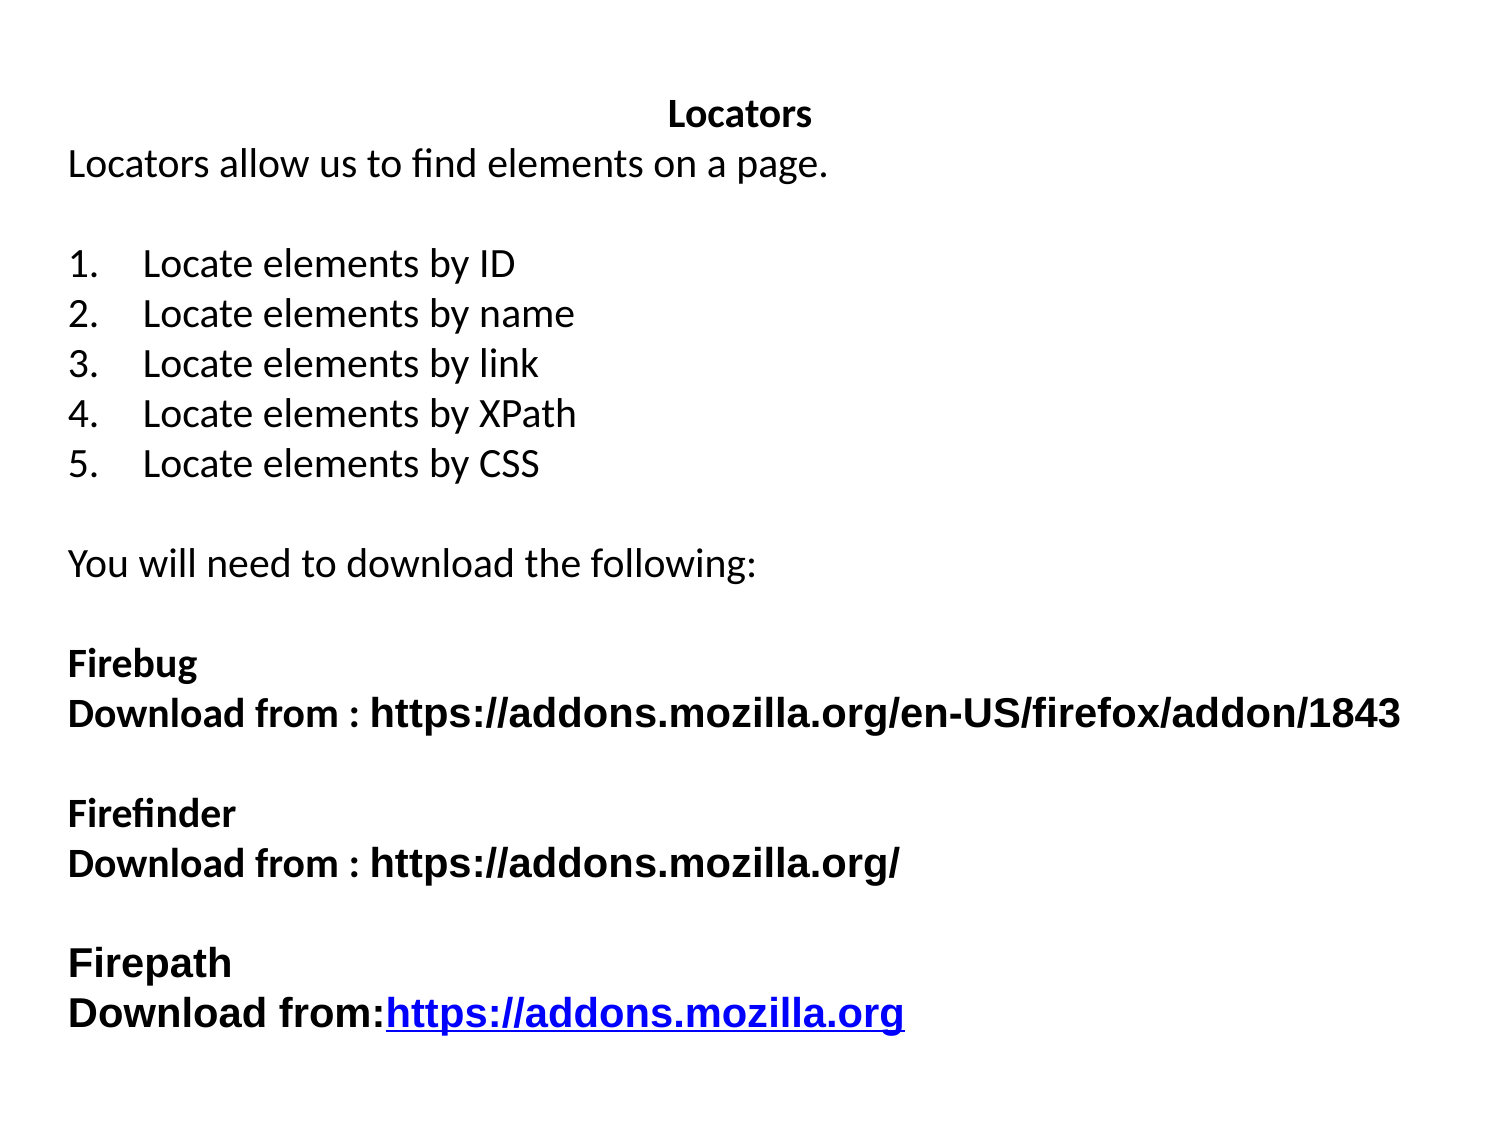

Locators
Locators allow us to find elements on a page.

Locate elements by ID
Locate elements by name
Locate elements by link
Locate elements by XPath
Locate elements by CSS

You will need to download the following:

Firebug
Download from : https://addons.mozilla.org/en-US/firefox/addon/1843

Firefinder
Download from : https://addons.mozilla.org/

Firepath
Download from:https://addons.mozilla.org